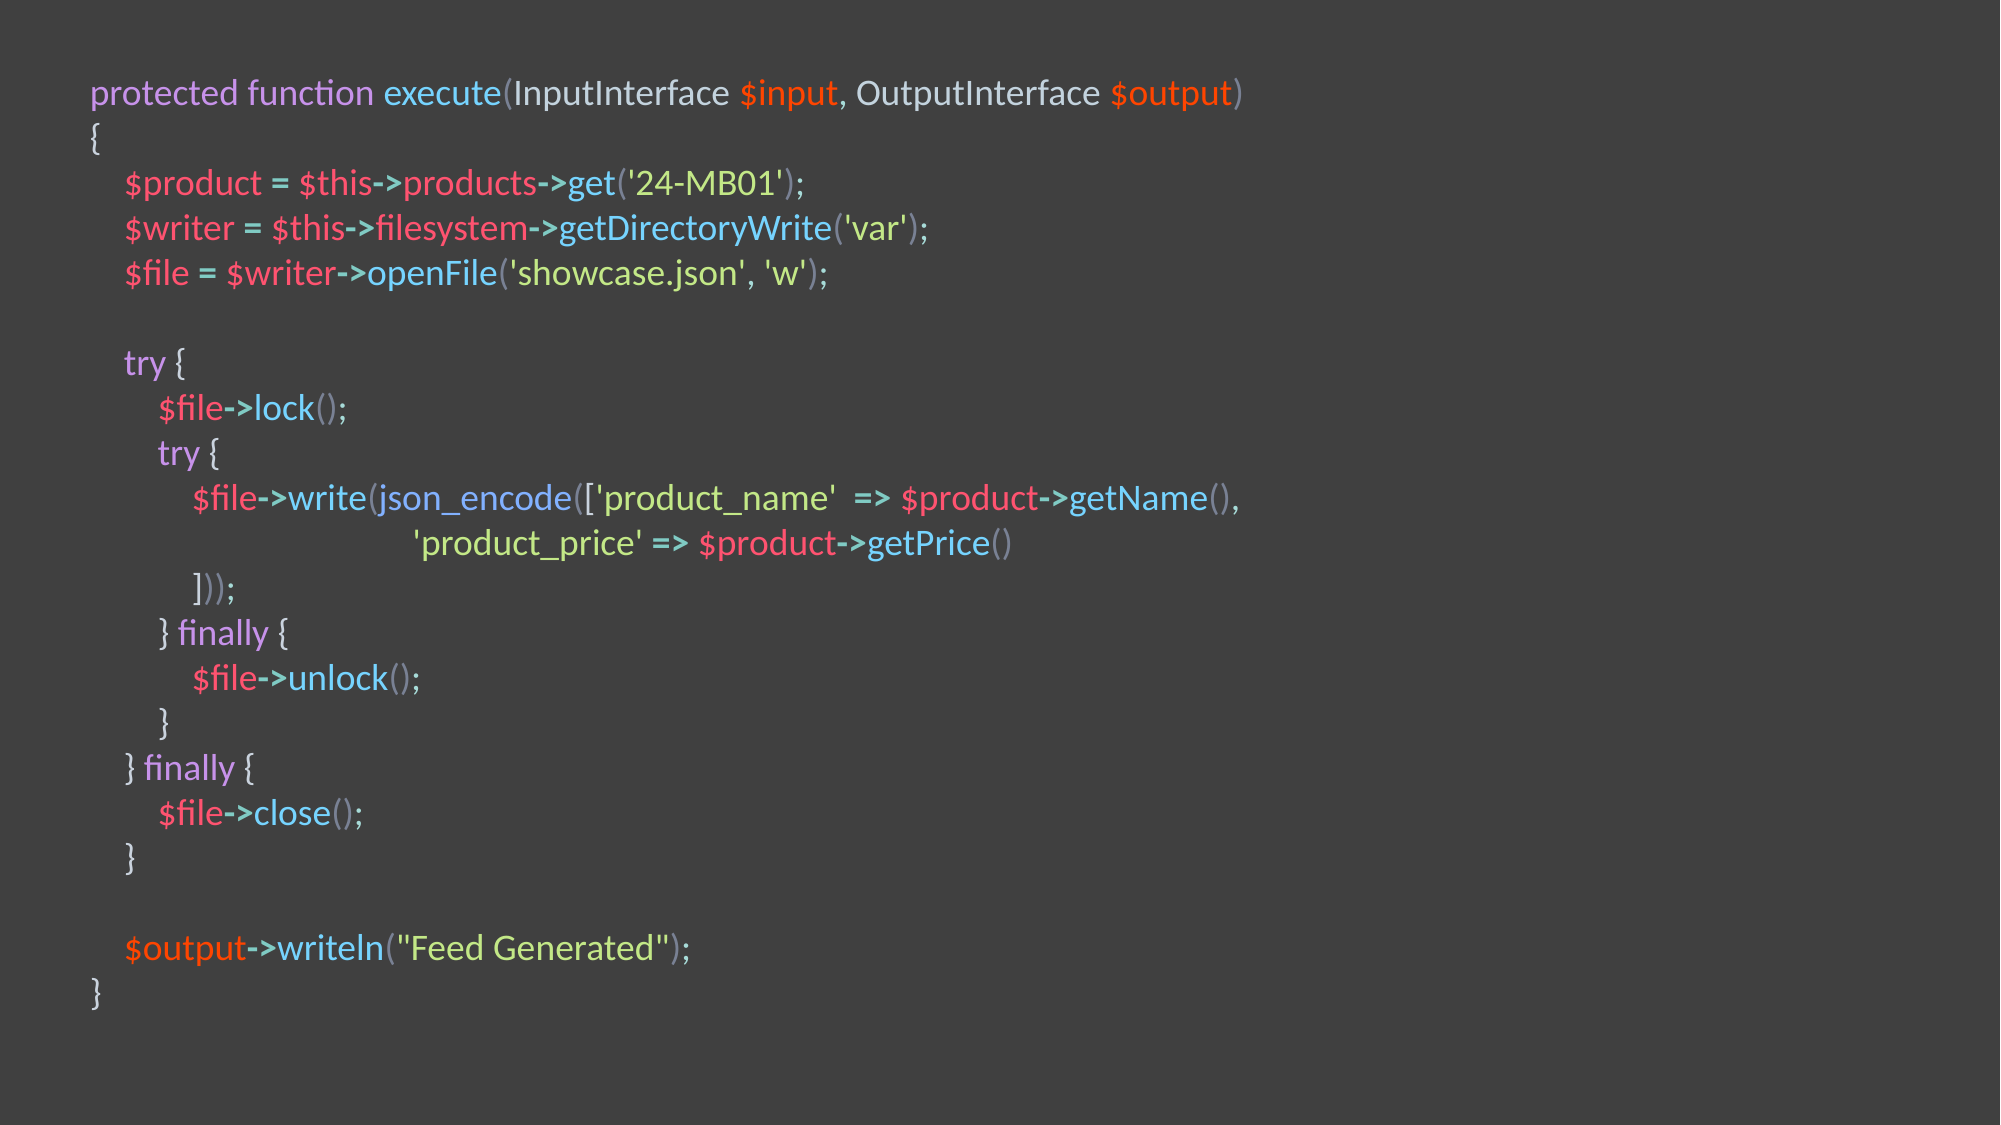

protected function execute(InputInterface $input, OutputInterface $output)
{
    $product = $this->products->get('24-MB01');
    $writer = $this->filesystem->getDirectoryWrite('var');
    $file = $writer->openFile('showcase.json', 'w');
    try {
        $file->lock();
        try {
            $file->write(json_encode(['product_name'  => $product->getName(),
                                      'product_price' => $product->getPrice()
            ]));
        } finally {
            $file->unlock();
        }
    } finally {
        $file->close();
    }
    $output->writeln("Feed Generated");
}